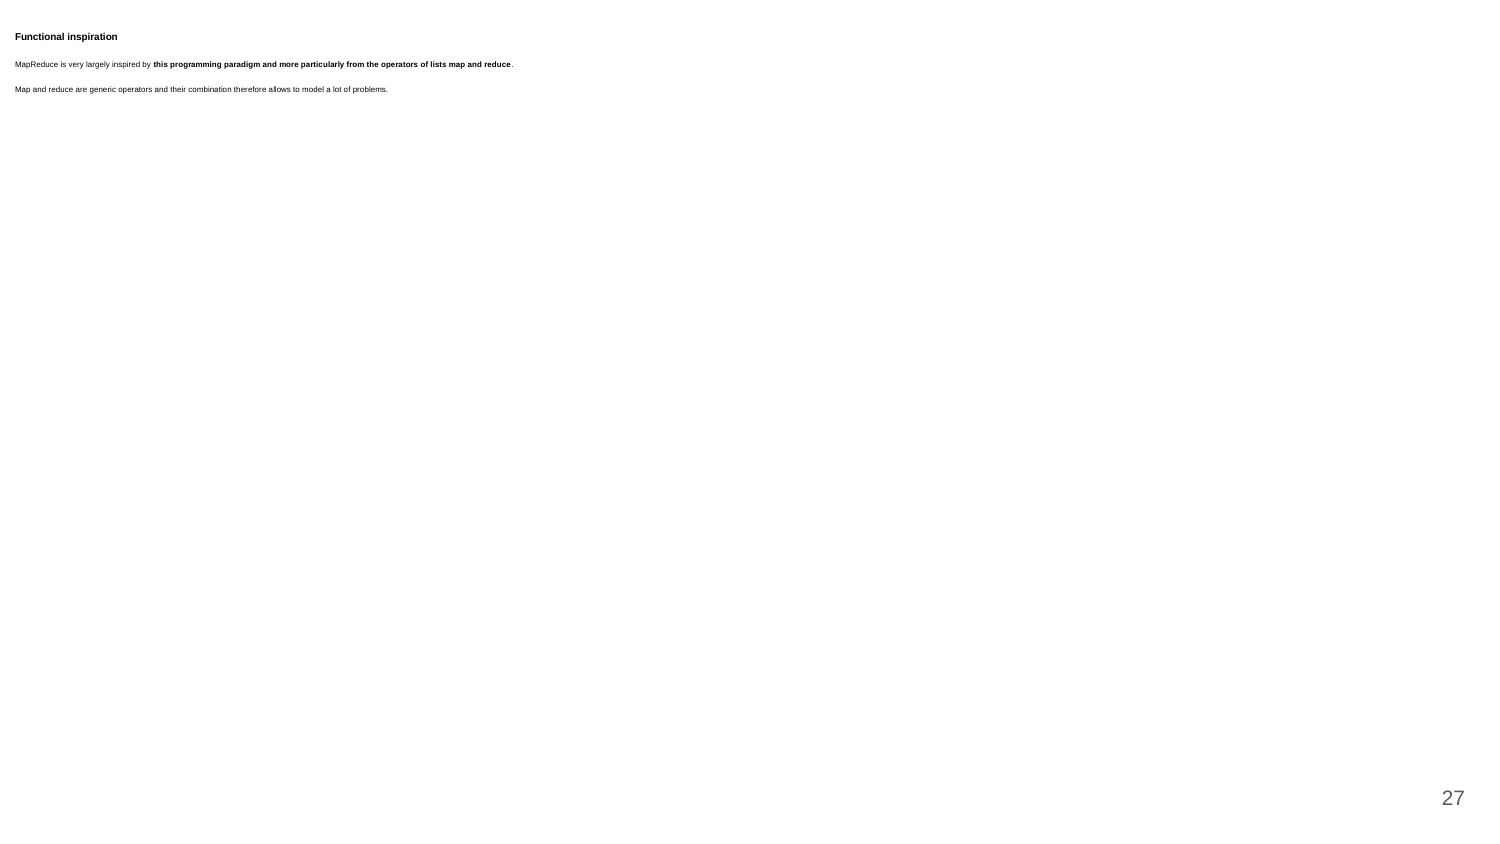

# Functional inspiration

MapReduce is very largely inspired by this programming paradigm and more particularly from the operators of lists map and reduce.
Map and reduce are generic operators and their combination therefore allows to model a lot of problems.

27